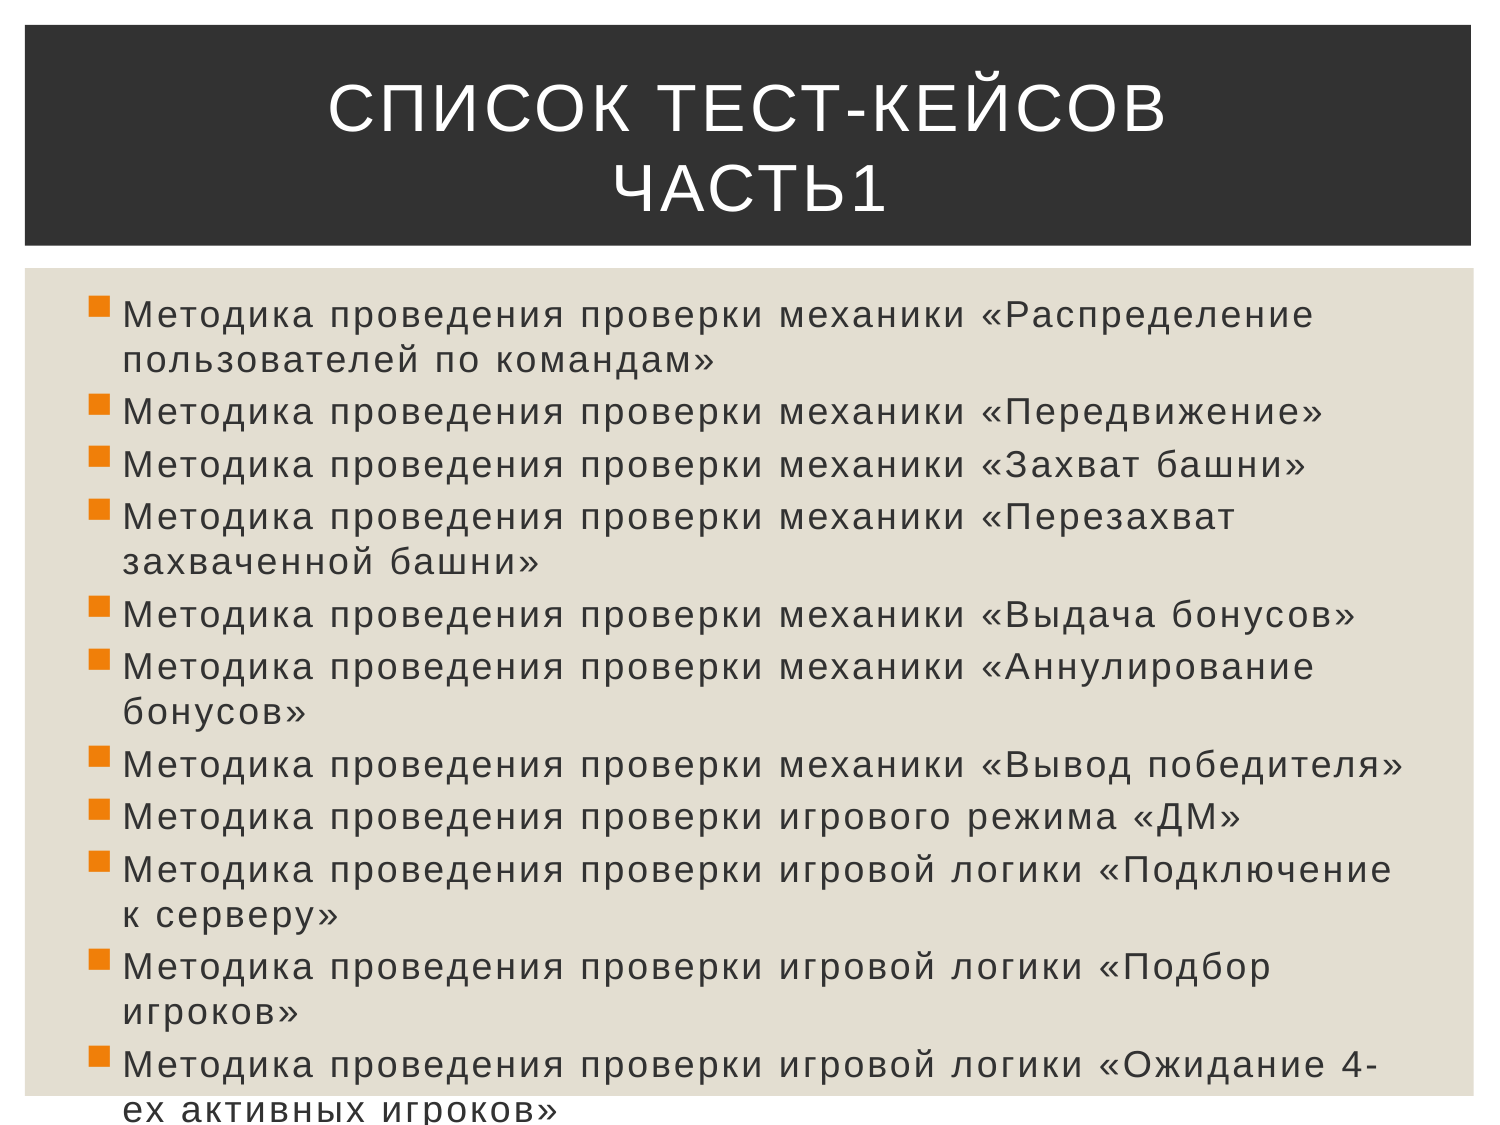

# Список тест-кейсов часть1
Методика проведения проверки механики «Распределение пользователей по командам»
Методика проведения проверки механики «Передвижение»
Методика проведения проверки механики «Захват башни»
Методика проведения проверки механики «Перезахват захваченной башни»
Методика проведения проверки механики «Выдача бонусов»
Методика проведения проверки механики «Аннулирование бонусов»
Методика проведения проверки механики «Вывод победителя»
Методика проведения проверки игрового режима «ДМ»
Методика проведения проверки игровой логики «Подключение к серверу»
Методика проведения проверки игровой логики «Подбор игроков»
Методика проведения проверки игровой логики «Ожидание 4-ех активных игроков»